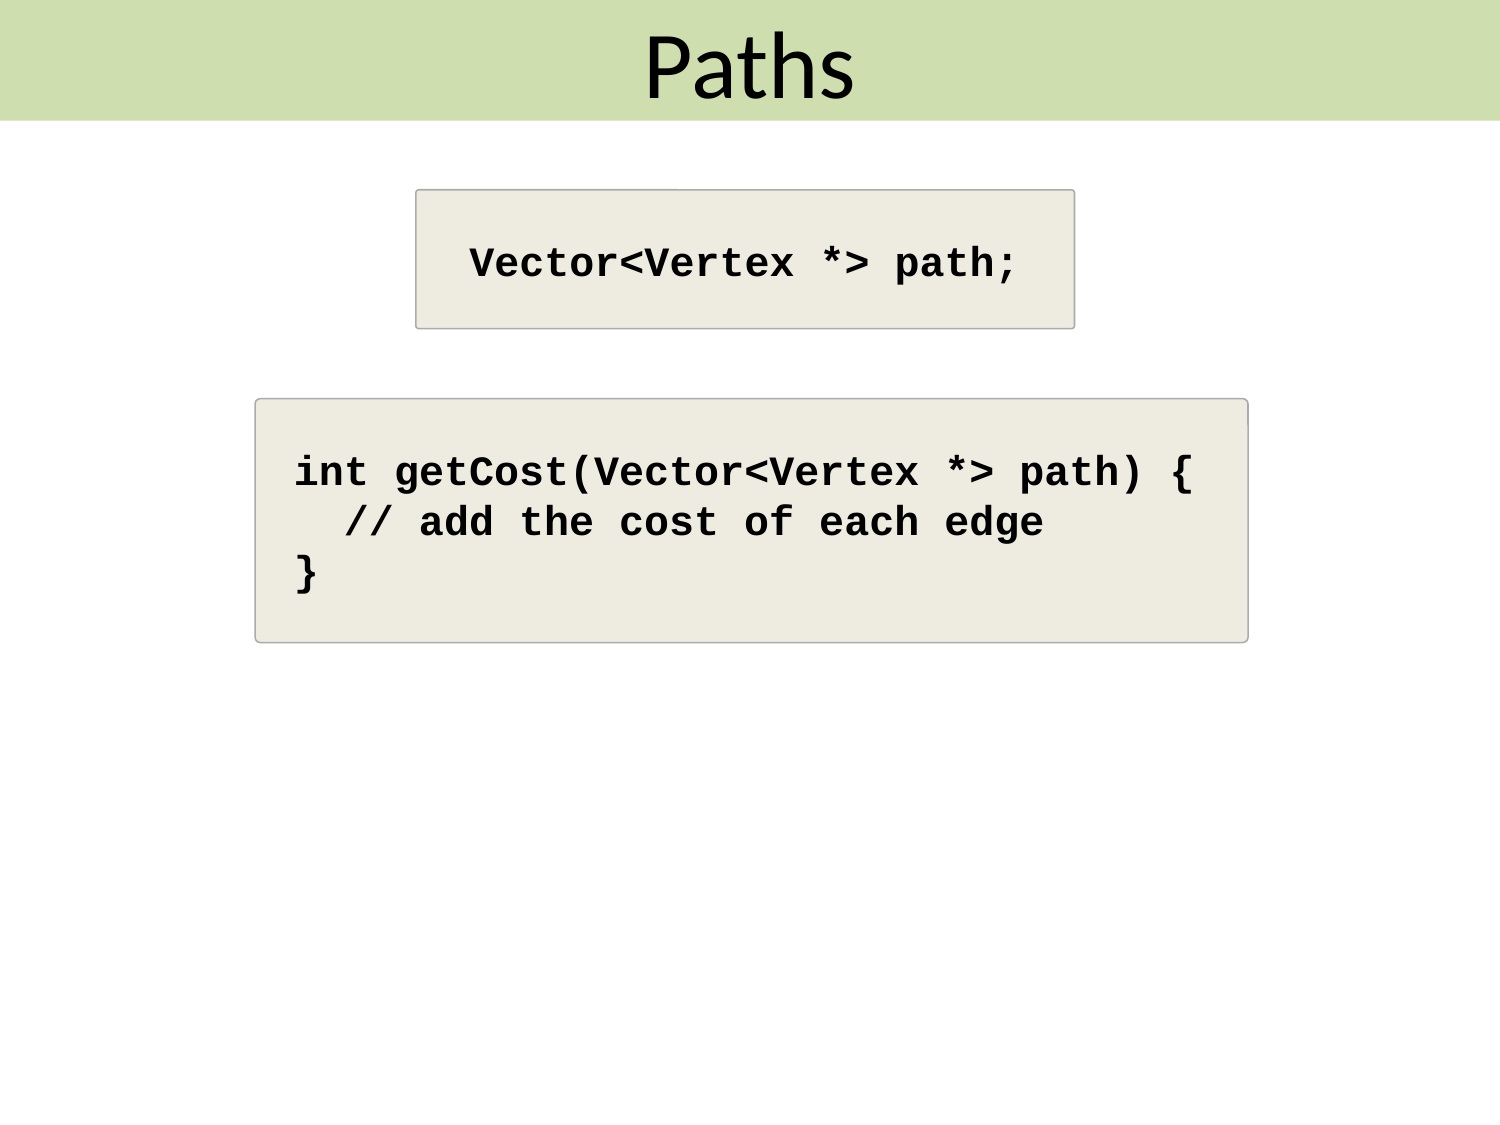

Paths

Vector<Vertex *> path;

int getCost(Vector<Vertex *> path) {
  // add the cost of each edge
}